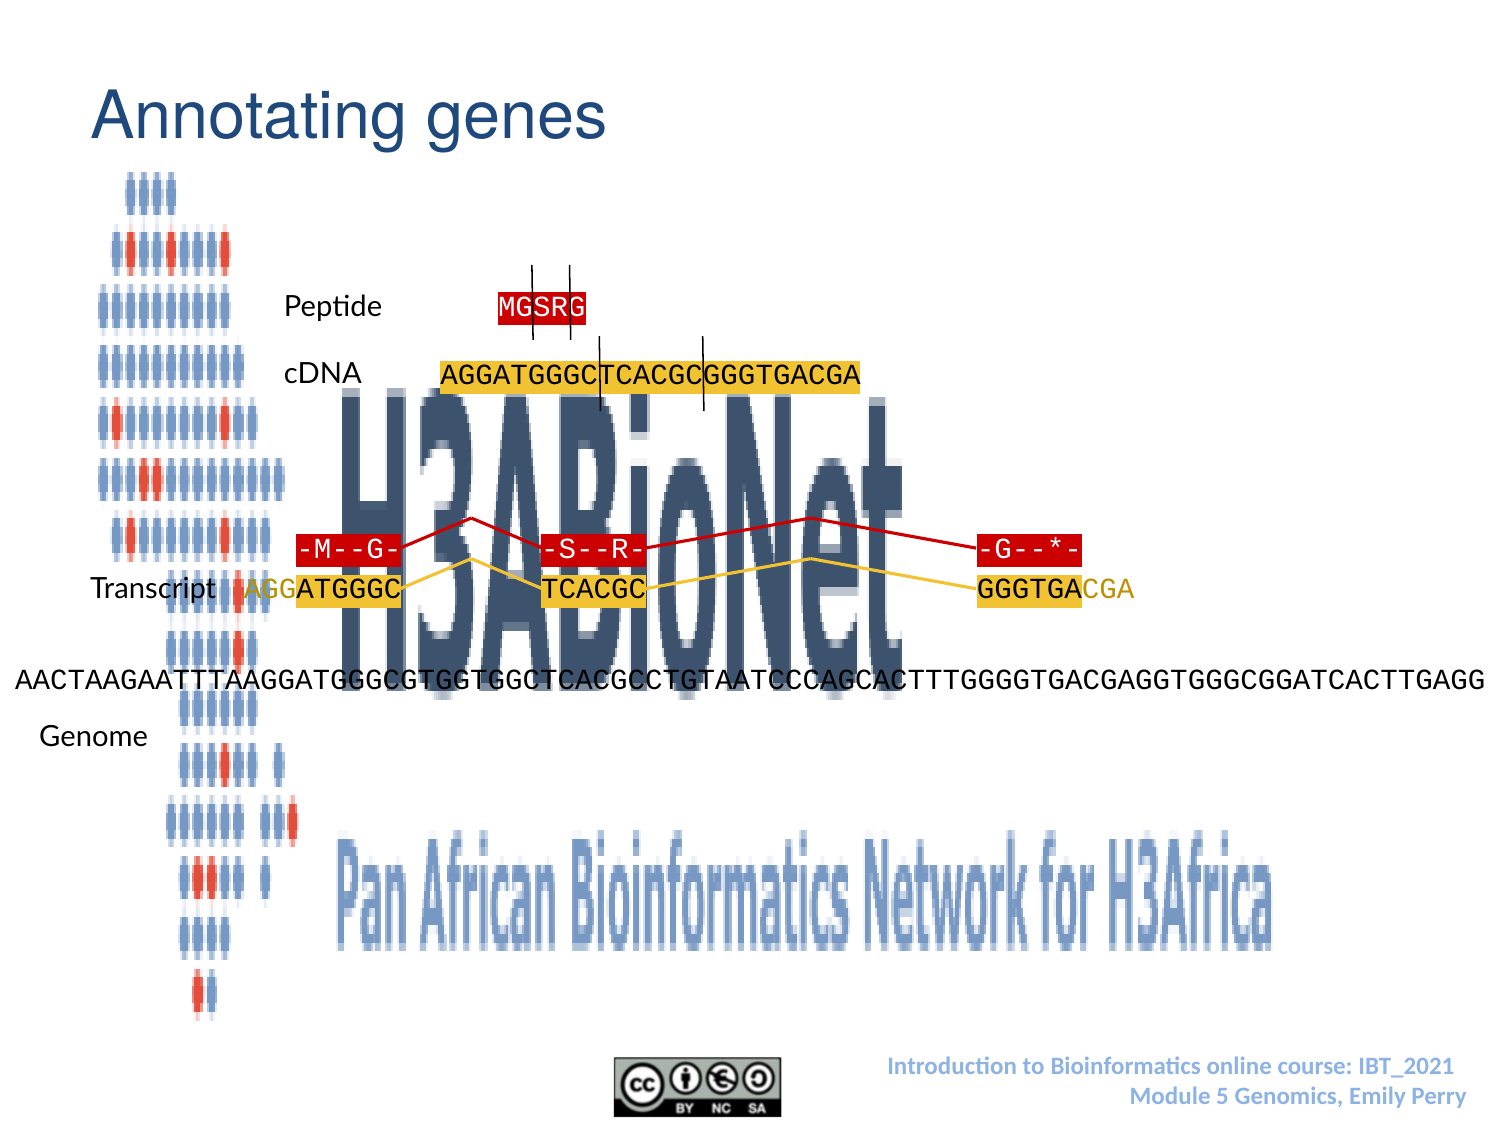

# Annotating genes
Peptide
MGSRG
cDNA
AGGATGGGCTCACGCGGGTGACGA
   -M--G-
-S--R-
-G--*-
Transcript
AGGATGGGC
TCACGC
GGGTGACGA
AACTAAGAATTTAAGGATGGGCGTGGTGGCTCACGCCTGTAATCCCAGCACTTTGGGGTGACGAGGTGGGCGGATCACTTGAGG
Genome